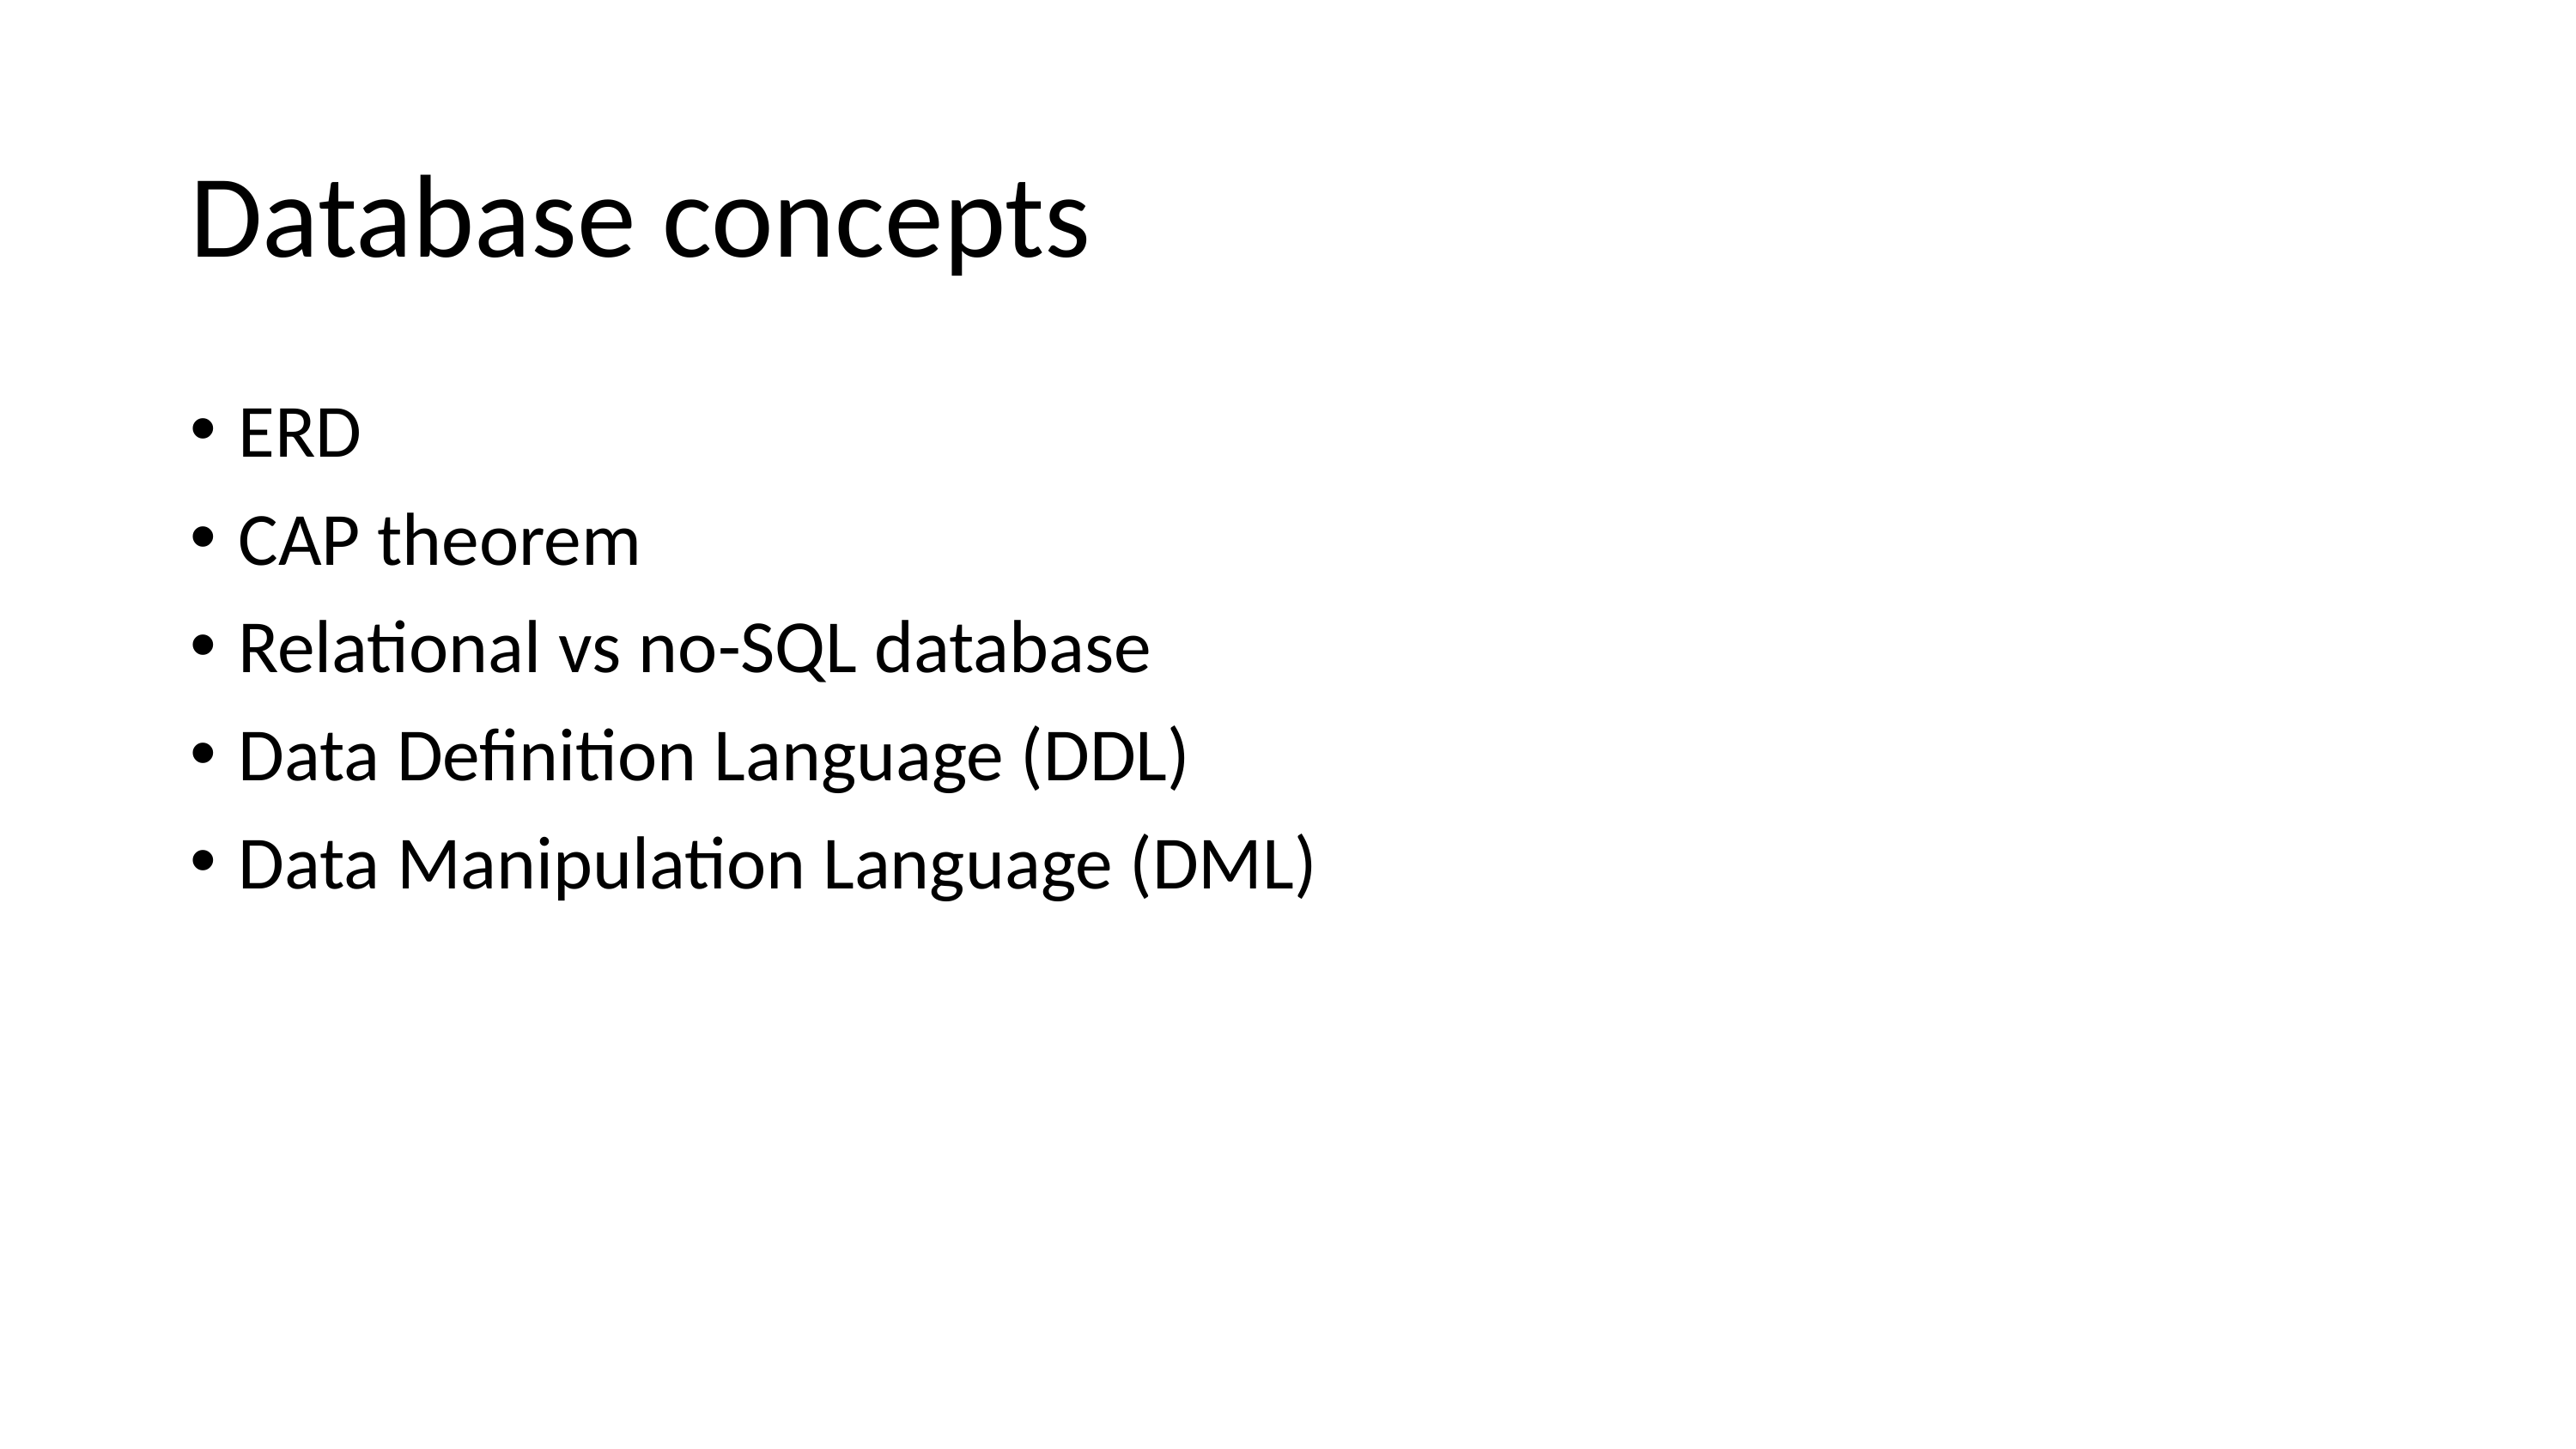

# Database concepts
ERD
CAP theorem
Relational vs no-SQL database
Data Definition Language (DDL)
Data Manipulation Language (DML)